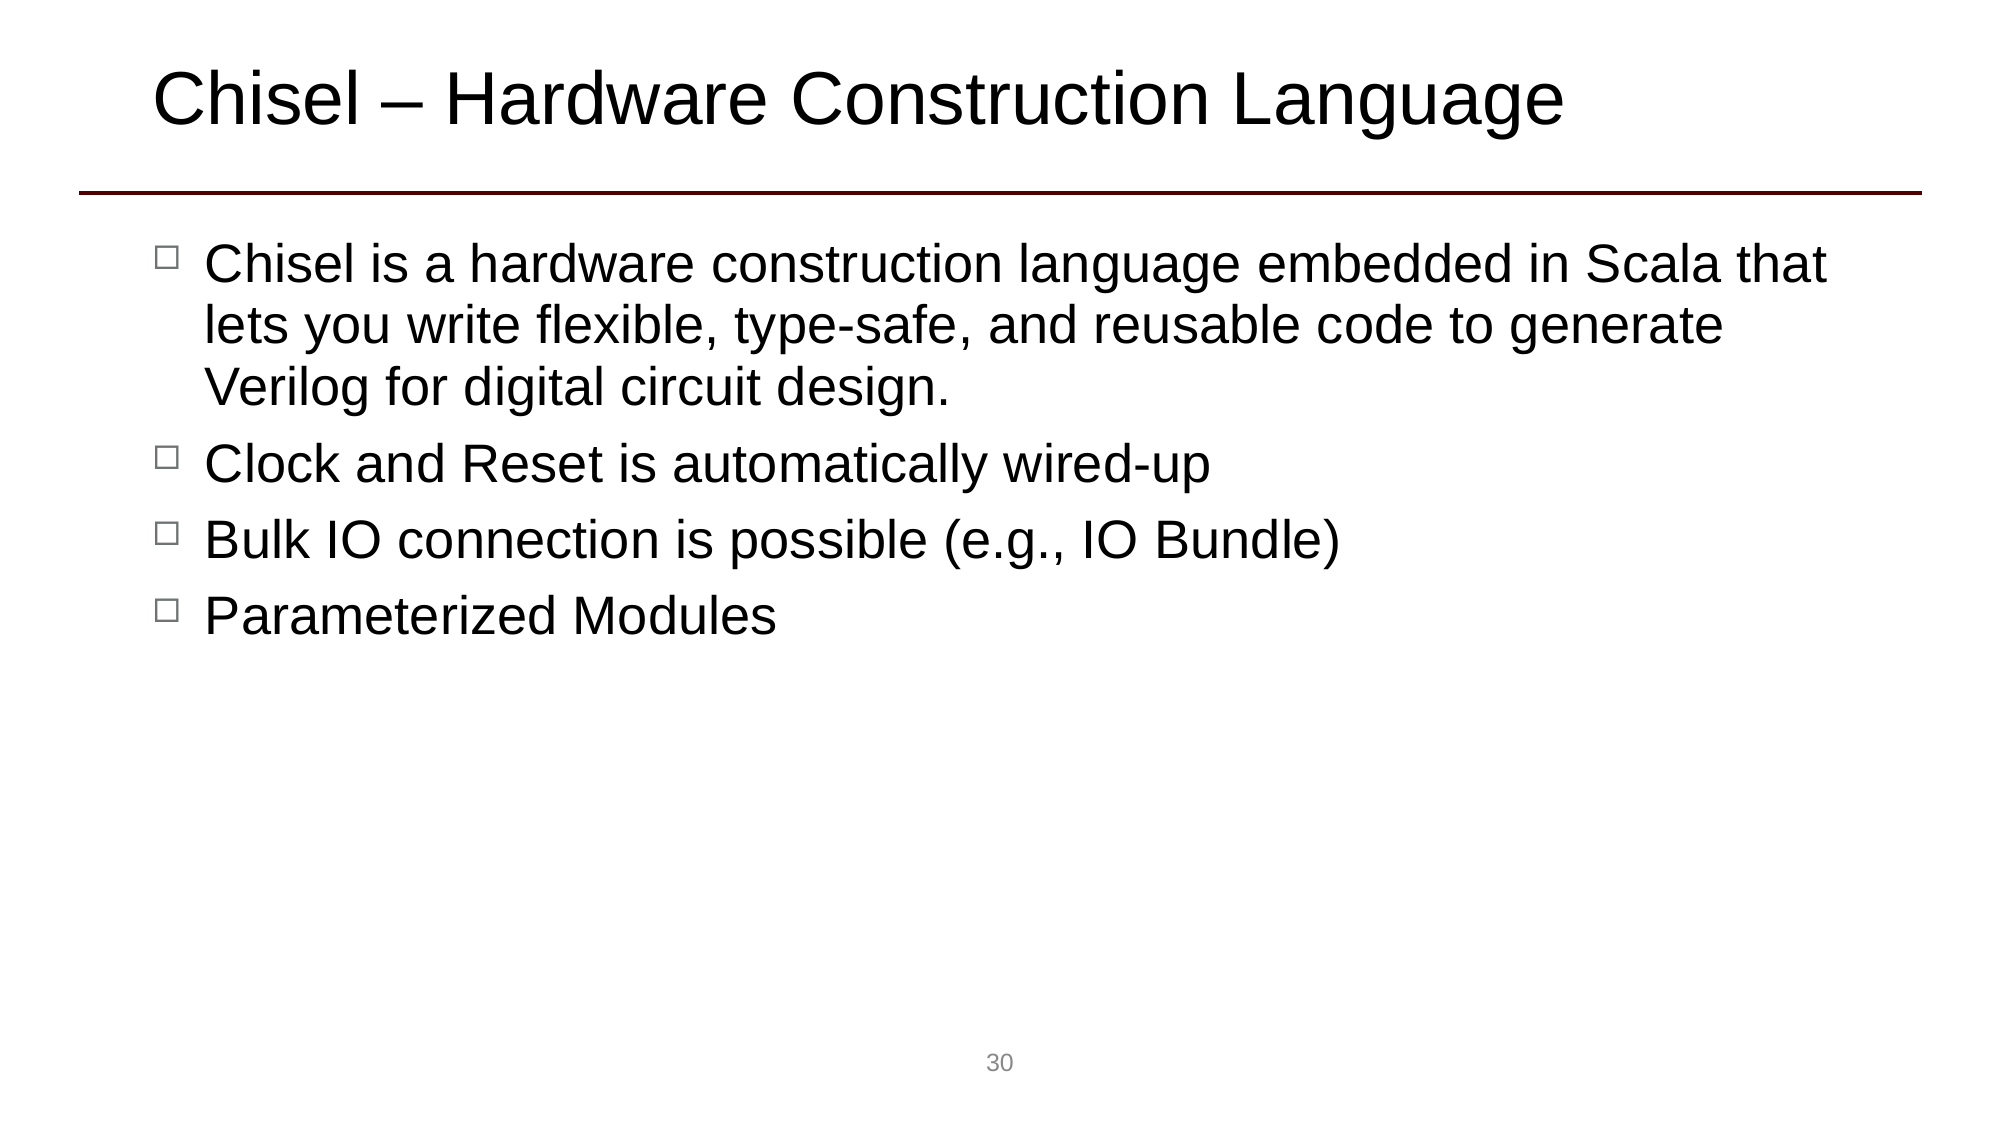

# Chisel – Hardware Construction Language
Chisel is a hardware construction language embedded in Scala that lets you write flexible, type-safe, and reusable code to generate Verilog for digital circuit design.
Clock and Reset is automatically wired-up
Bulk IO connection is possible (e.g., IO Bundle)
Parameterized Modules

30